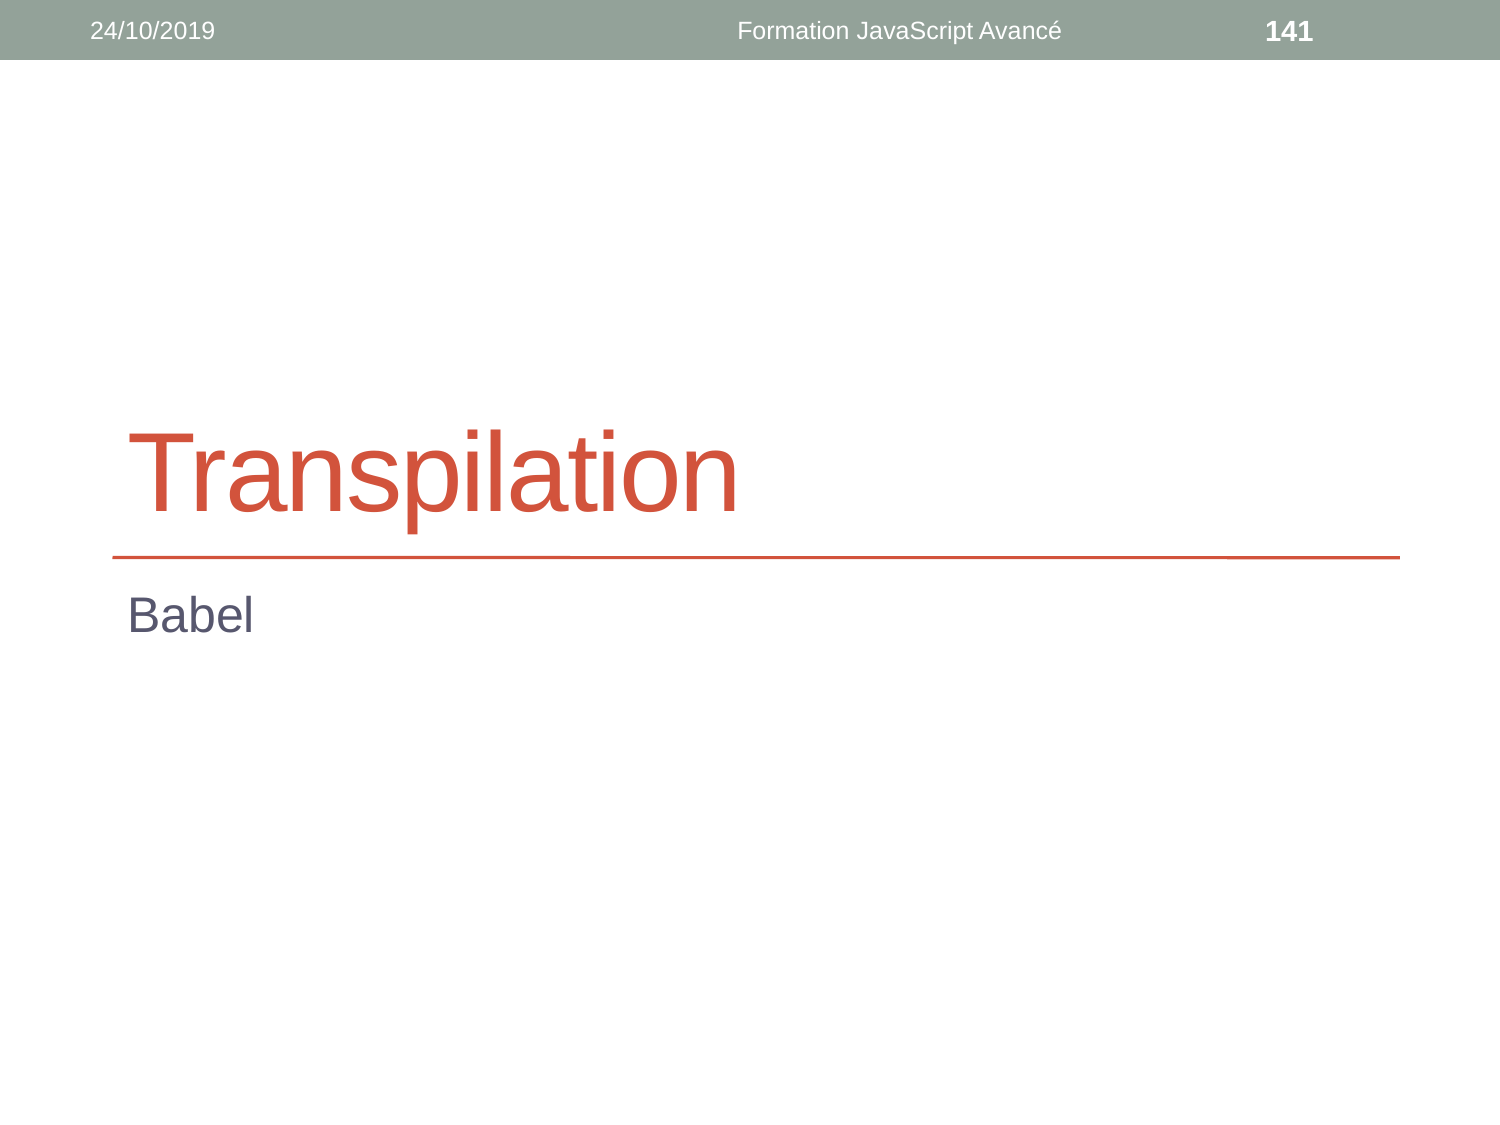

24/10/2019
Formation JavaScript Avancé
141
# Transpilation
Babel